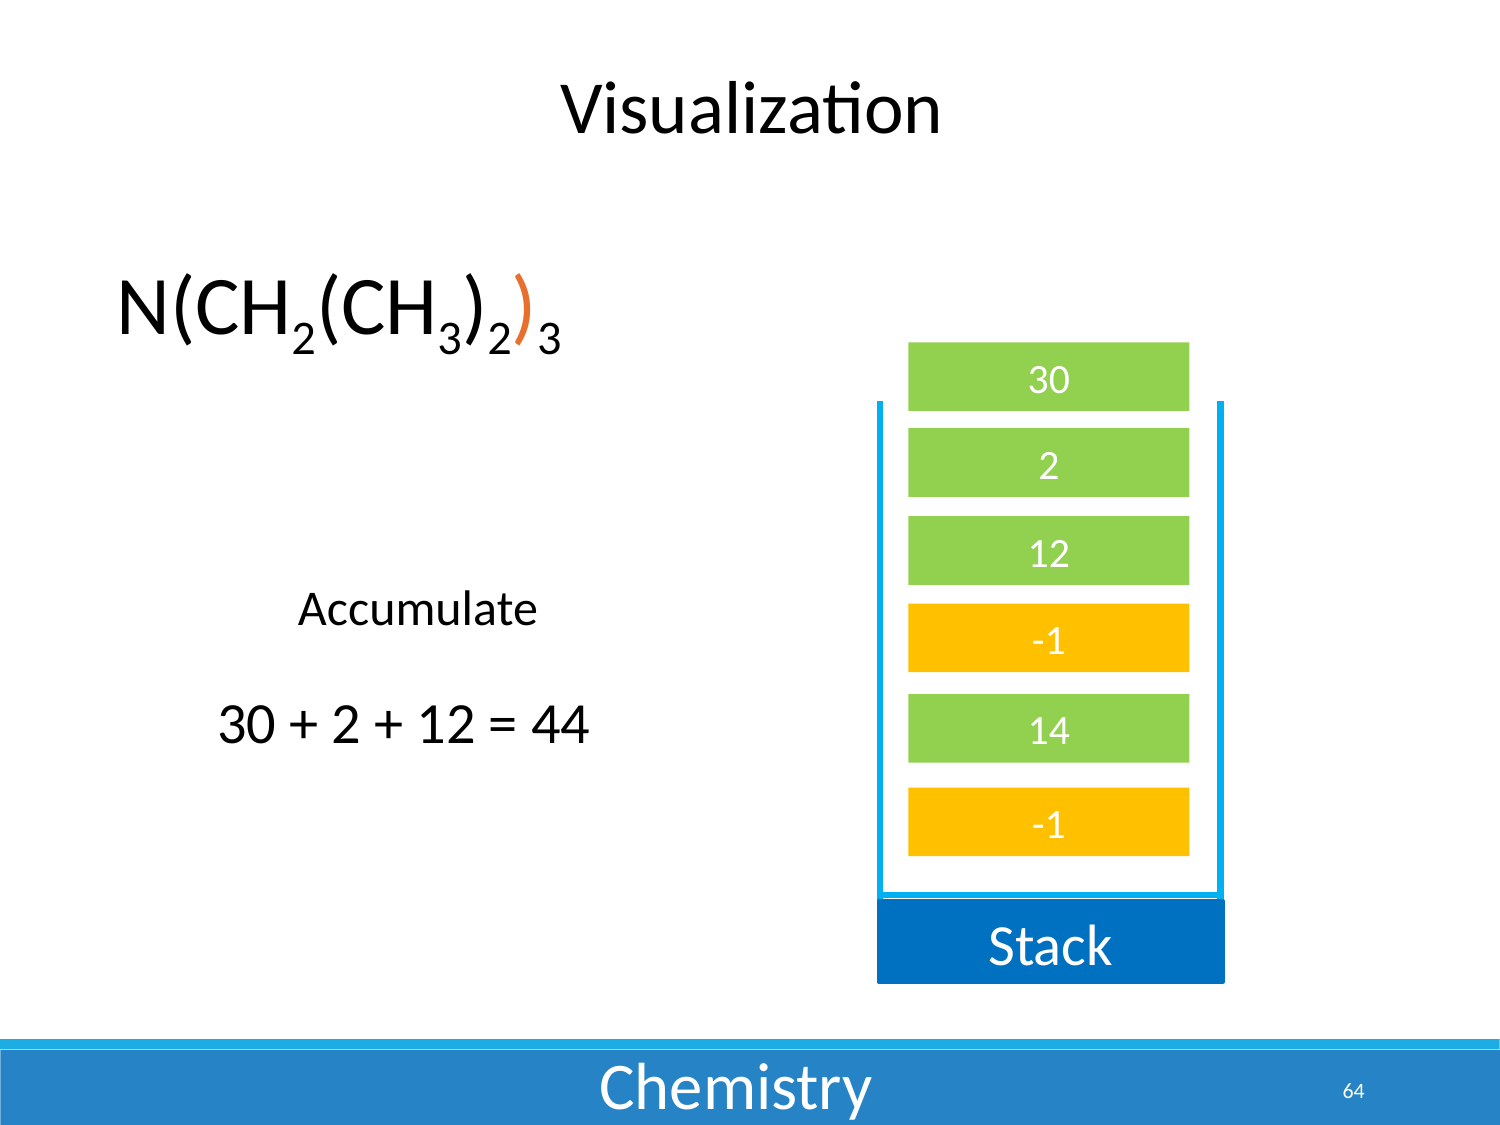

Visualization
N(CH2(CH3)2)3
30
2
12
Accumulate
-1
30 + 2 + 12 = 44
14
-1
Stack
Chemistry
64